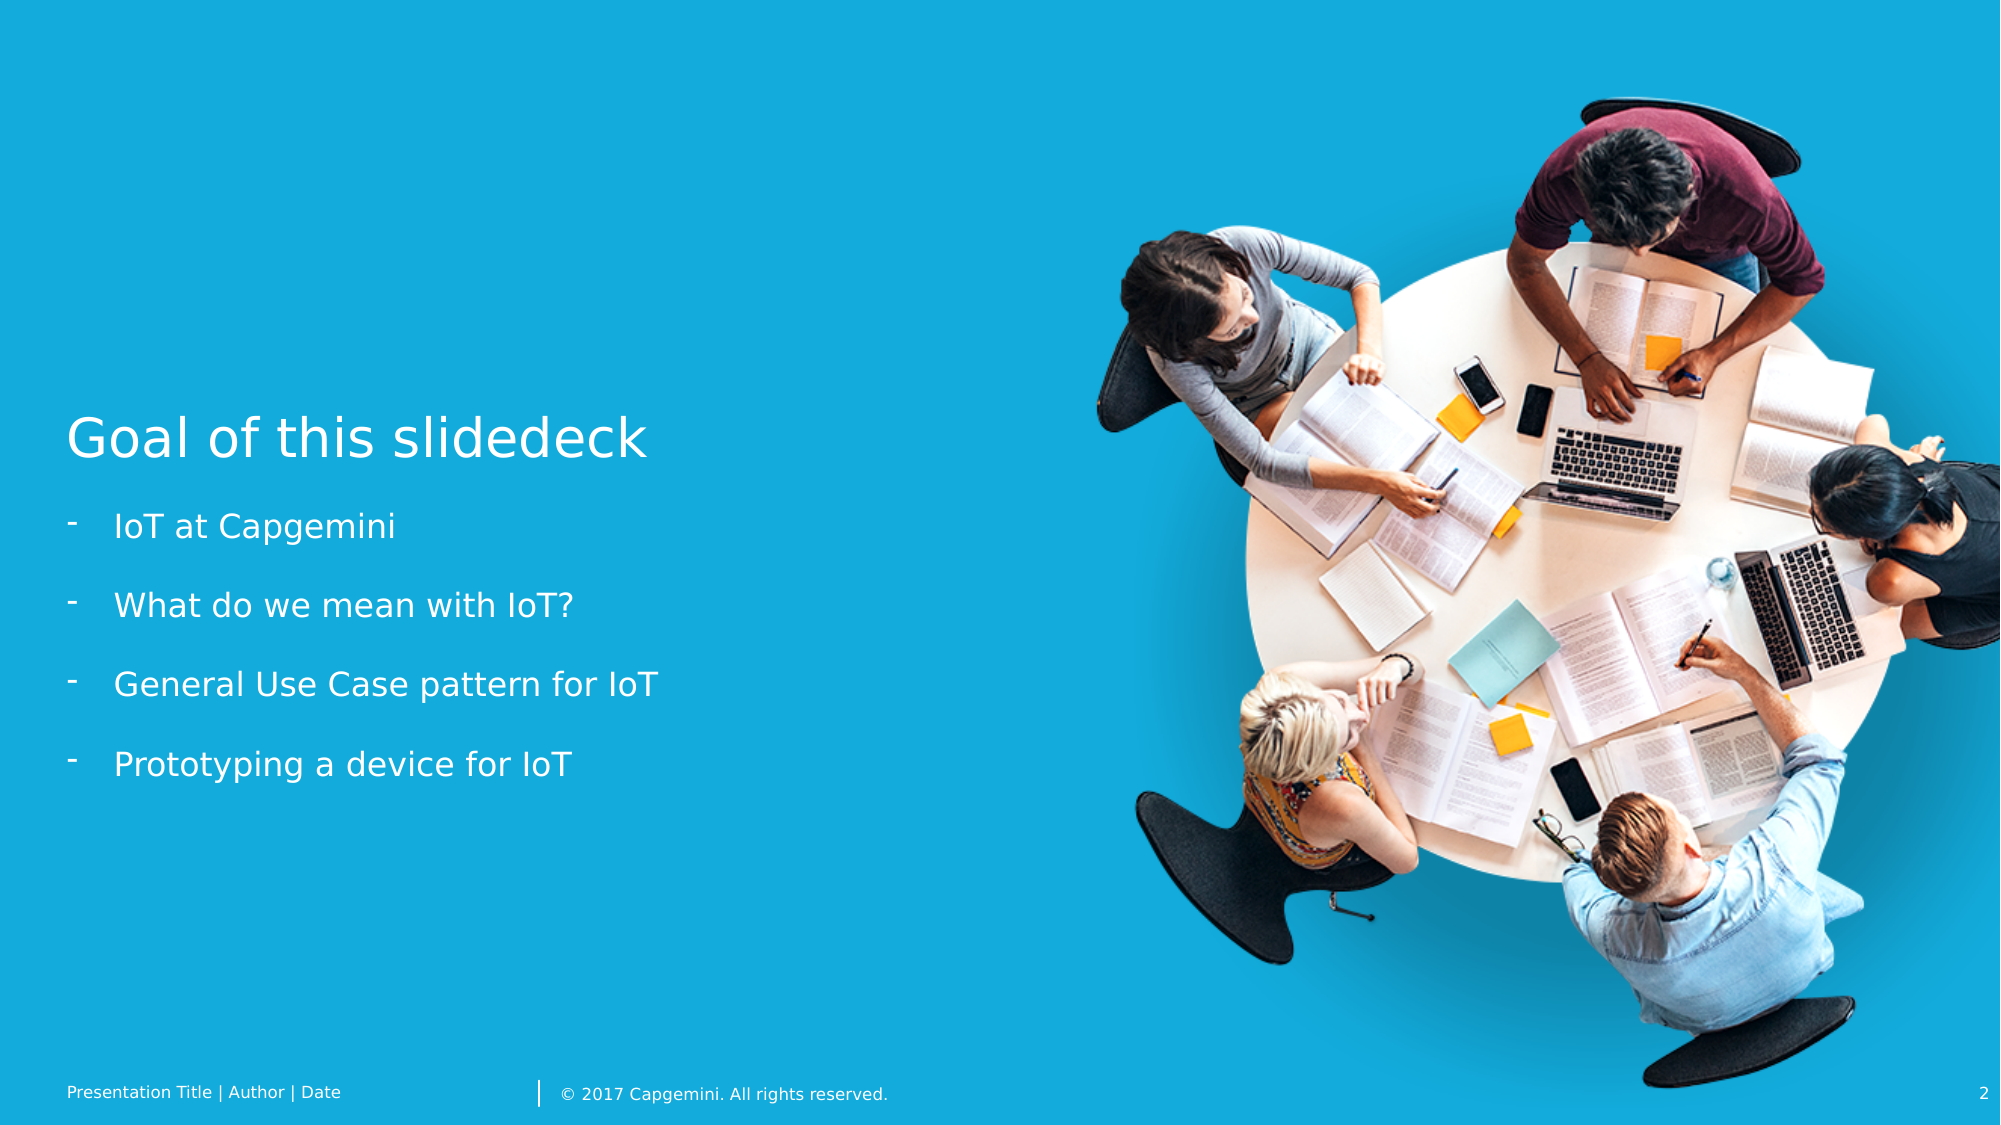

# Goal of this slidedeck
IoT at Capgemini
What do we mean with IoT?
General Use Case pattern for IoT
Prototyping a device for IoT